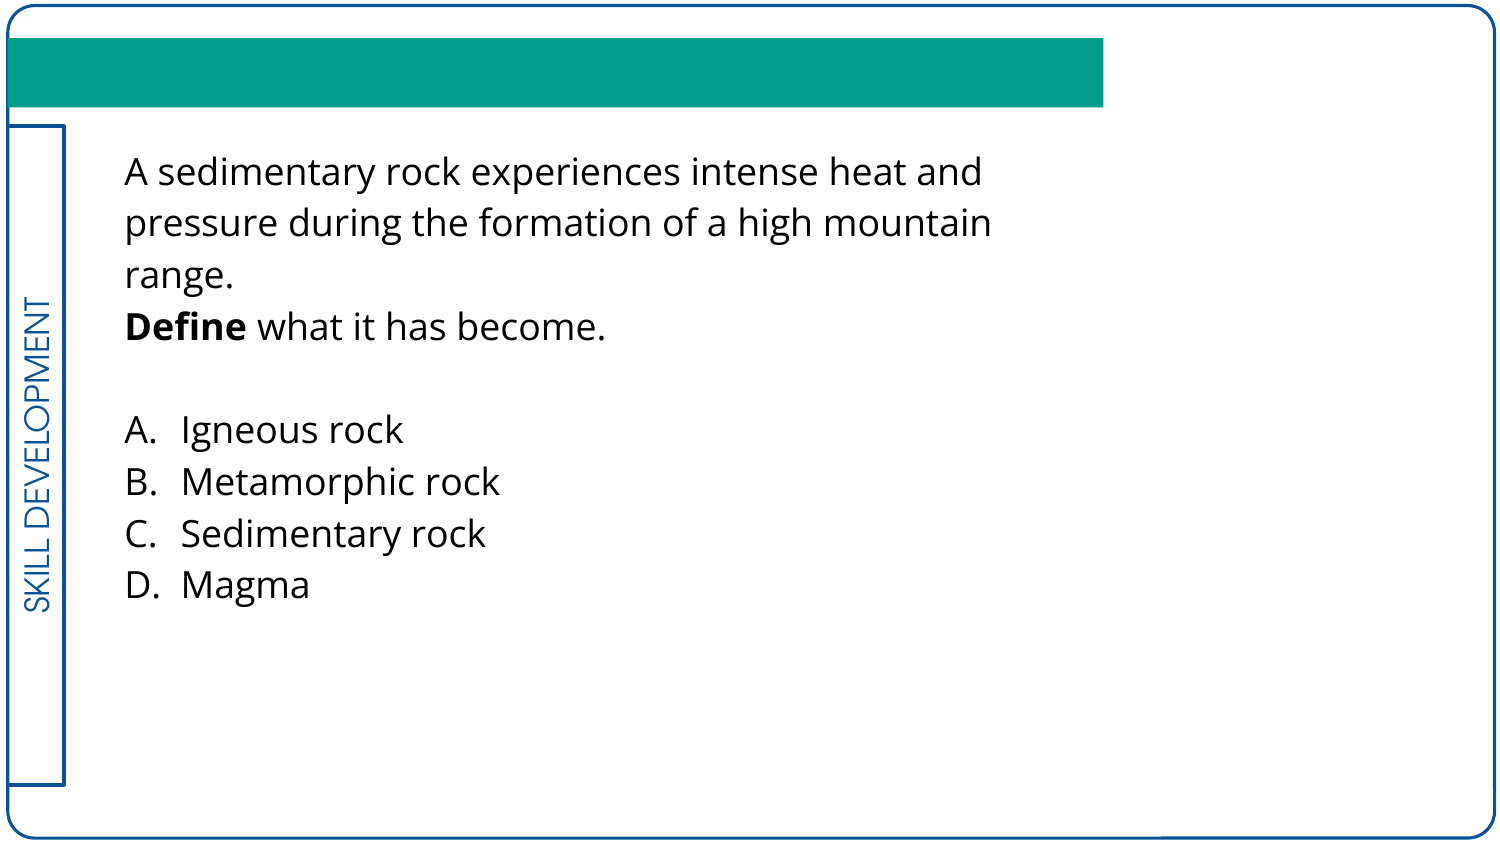

A sedimentary rock experiences intense heat and pressure during the formation of a high mountain range.
Define what it has become.

Igneous rock
Metamorphic rock
Sedimentary rock
Magma